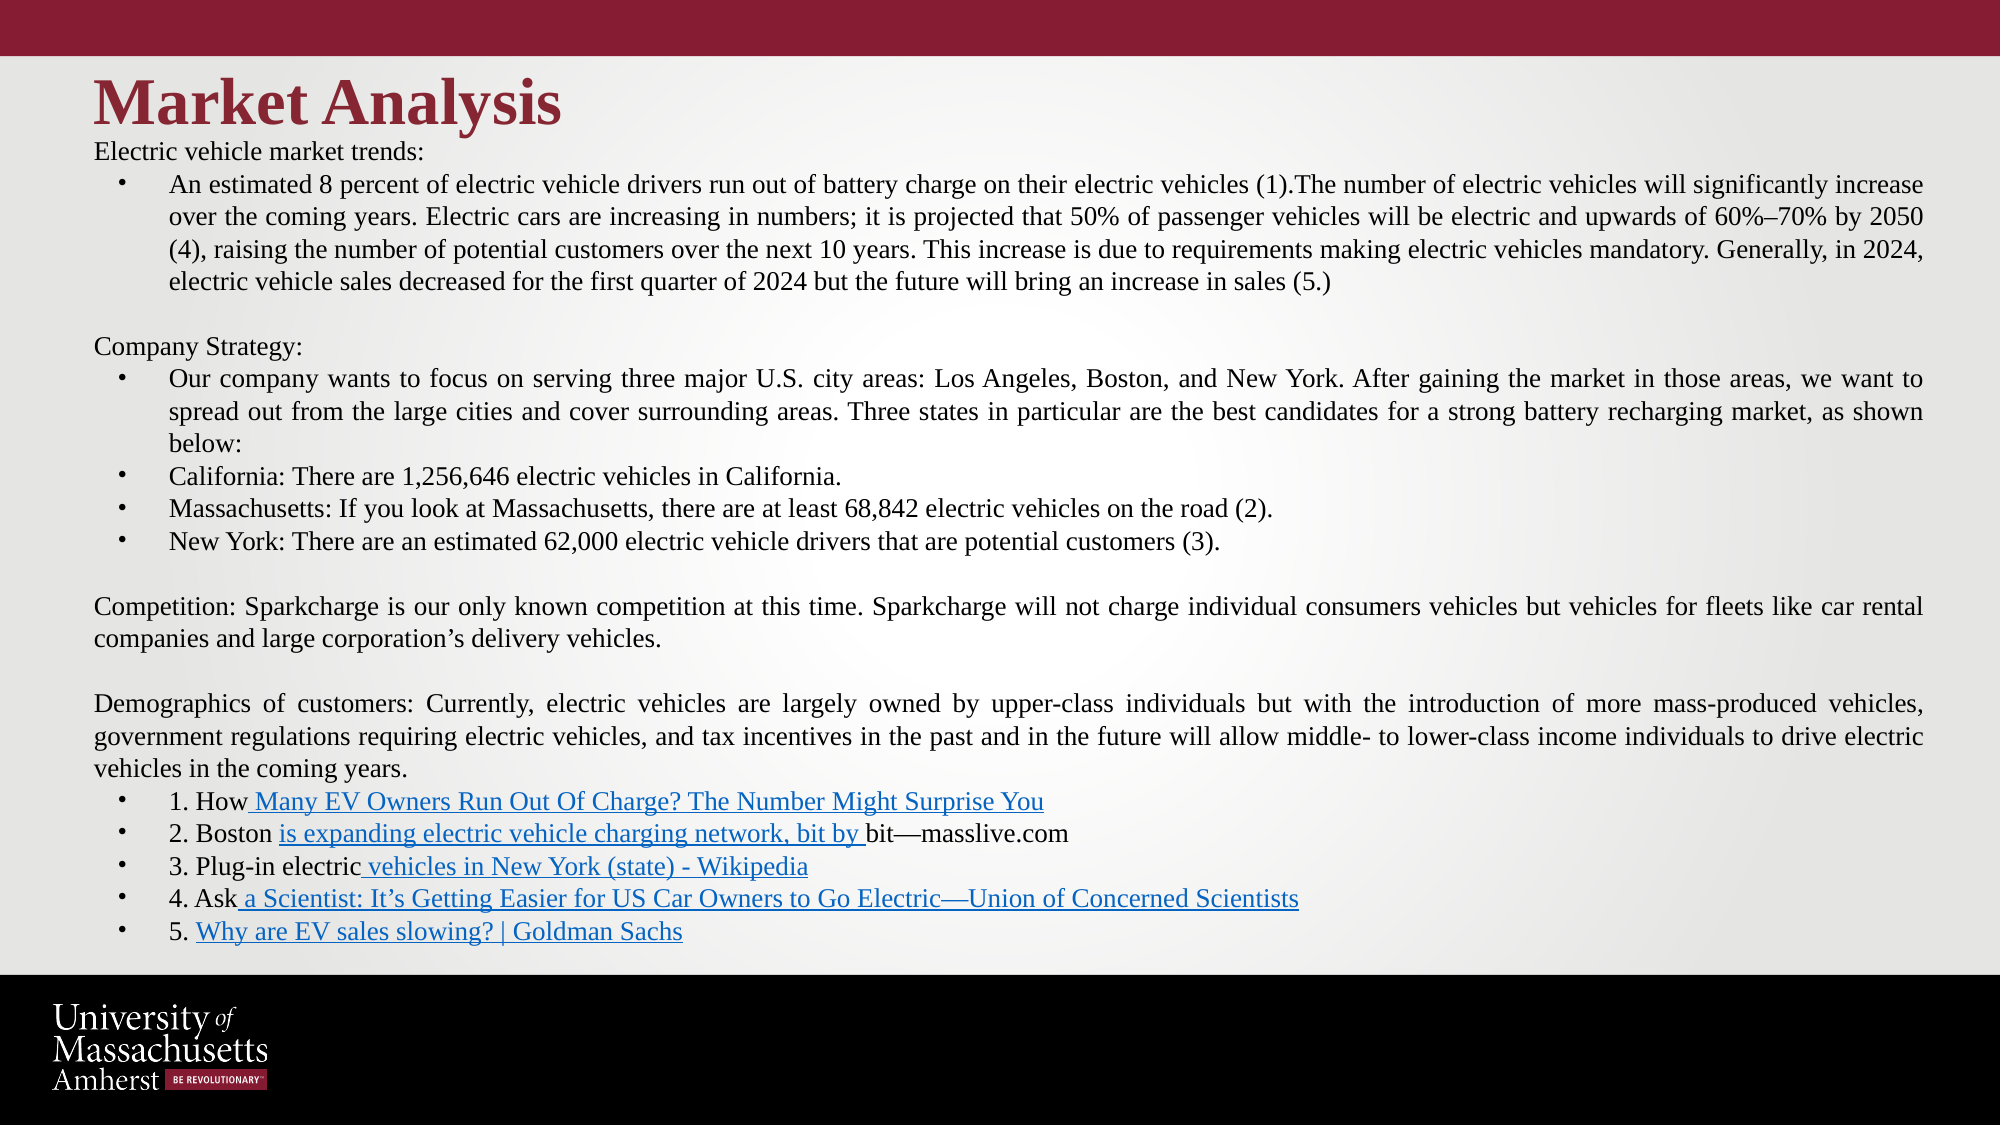

# Market Analysis
Electric vehicle market trends:
An estimated 8 percent of electric vehicle drivers run out of battery charge on their electric vehicles (1).The number of electric vehicles will significantly increase over the coming years. Electric cars are increasing in numbers; it is projected that 50% of passenger vehicles will be electric and upwards of 60%–70% by 2050 (4), raising the number of potential customers over the next 10 years. This increase is due to requirements making electric vehicles mandatory. Generally, in 2024, electric vehicle sales decreased for the first quarter of 2024 but the future will bring an increase in sales (5.)

Company Strategy:
Our company wants to focus on serving three major U.S. city areas: Los Angeles, Boston, and New York. After gaining the market in those areas, we want to spread out from the large cities and cover surrounding areas. Three states in particular are the best candidates for a strong battery recharging market, as shown below:
California: There are 1,256,646 electric vehicles in California.
Massachusetts: If you look at Massachusetts, there are at least 68,842 electric vehicles on the road (2).
New York: There are an estimated 62,000 electric vehicle drivers that are potential customers (3).

Competition: Sparkcharge is our only known competition at this time. Sparkcharge will not charge individual consumers vehicles but vehicles for fleets like car rental companies and large corporation’s delivery vehicles.

Demographics of customers: Currently, electric vehicles are largely owned by upper-class individuals but with the introduction of more mass-produced vehicles, government regulations requiring electric vehicles, and tax incentives in the past and in the future will allow middle- to lower-class income individuals to drive electric vehicles in the coming years.
1. How Many EV Owners Run Out Of Charge? The Number Might Surprise You
2. Boston is expanding electric vehicle charging network, bit by bit—masslive.com
3. Plug-in electric vehicles in New York (state) - Wikipedia
4. Ask a Scientist: It’s Getting Easier for US Car Owners to Go Electric—Union of Concerned Scientists
5. Why are EV sales slowing? | Goldman Sachs